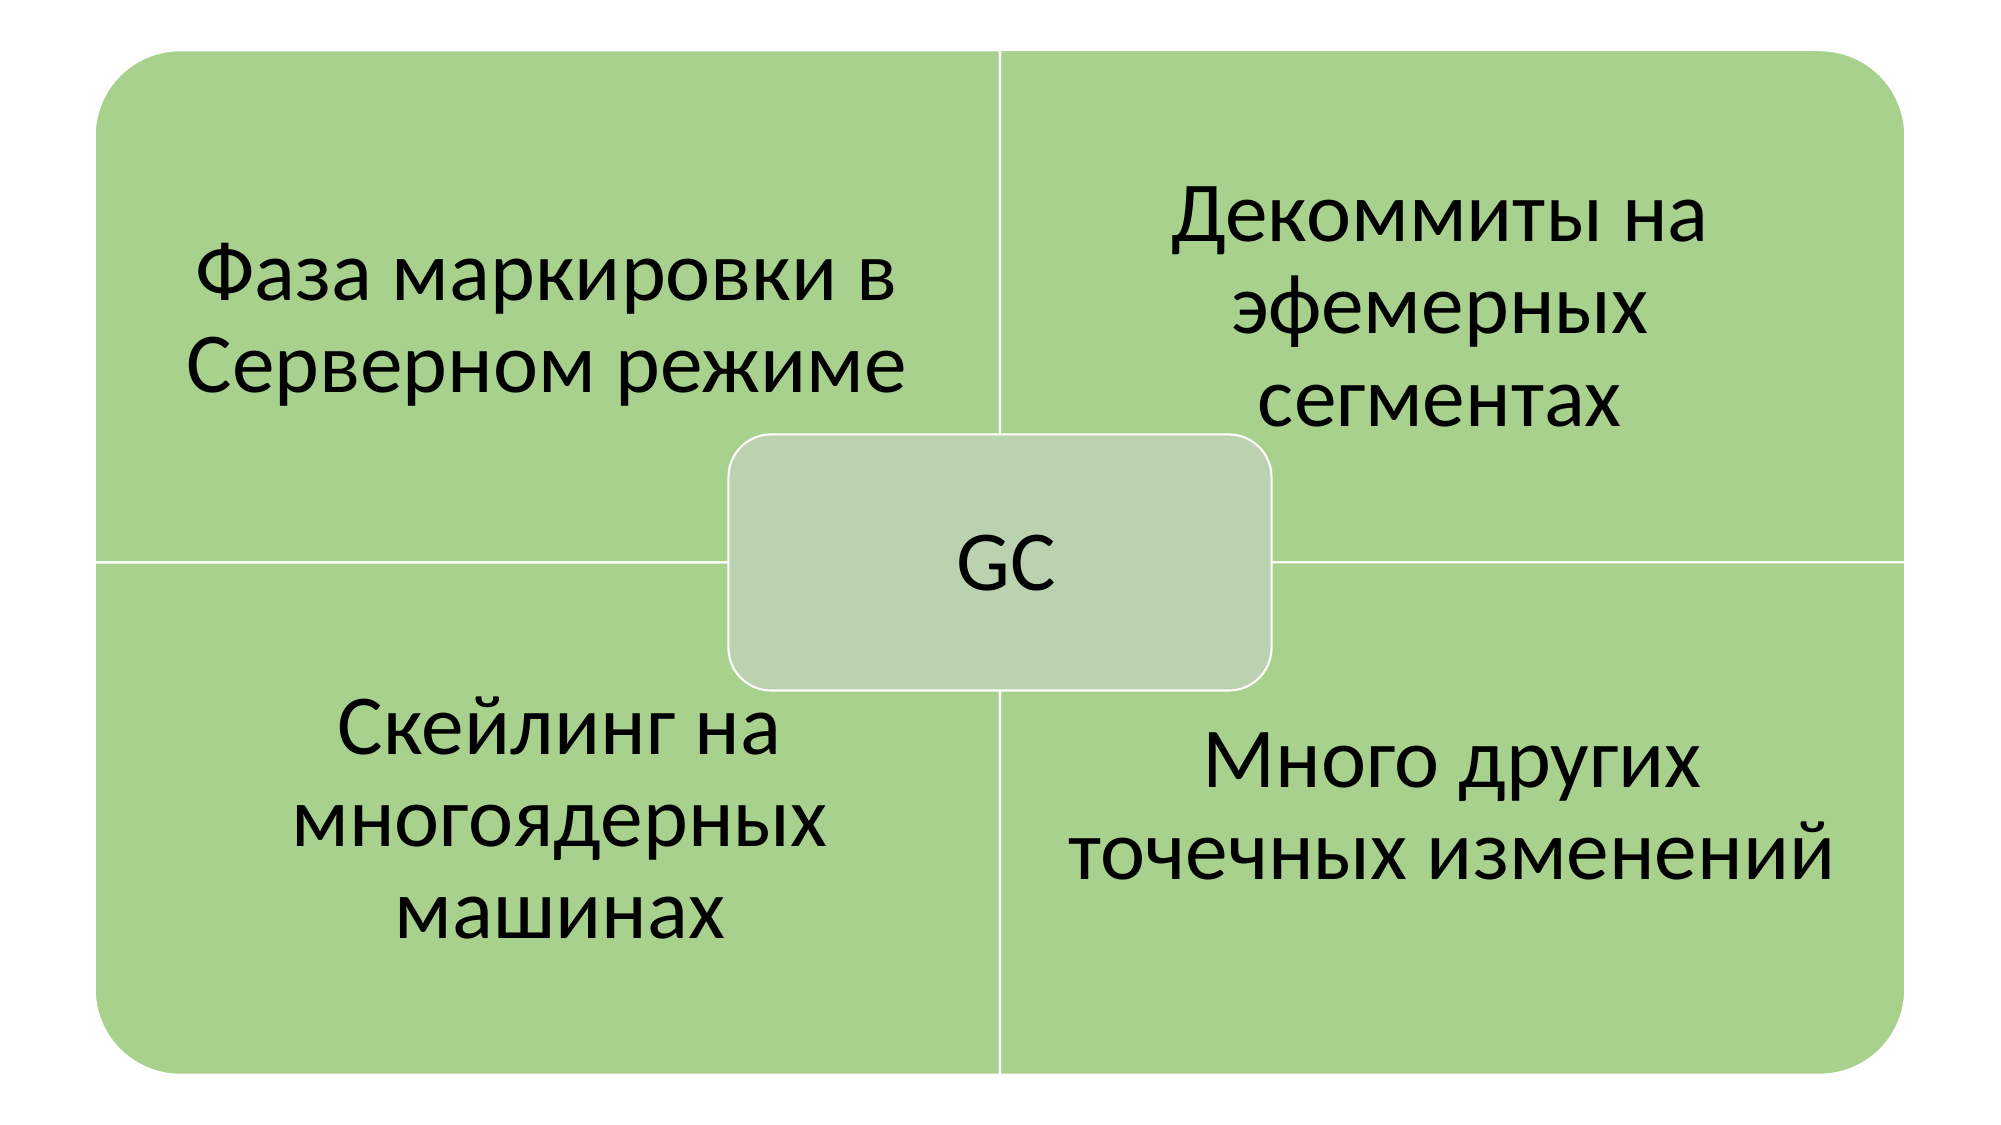

Фаза маркировки в Серверном режиме
Декоммиты на эфемерных сегментах
Скейлинг на многоядерных машинах
Много других точечных изменений
GC